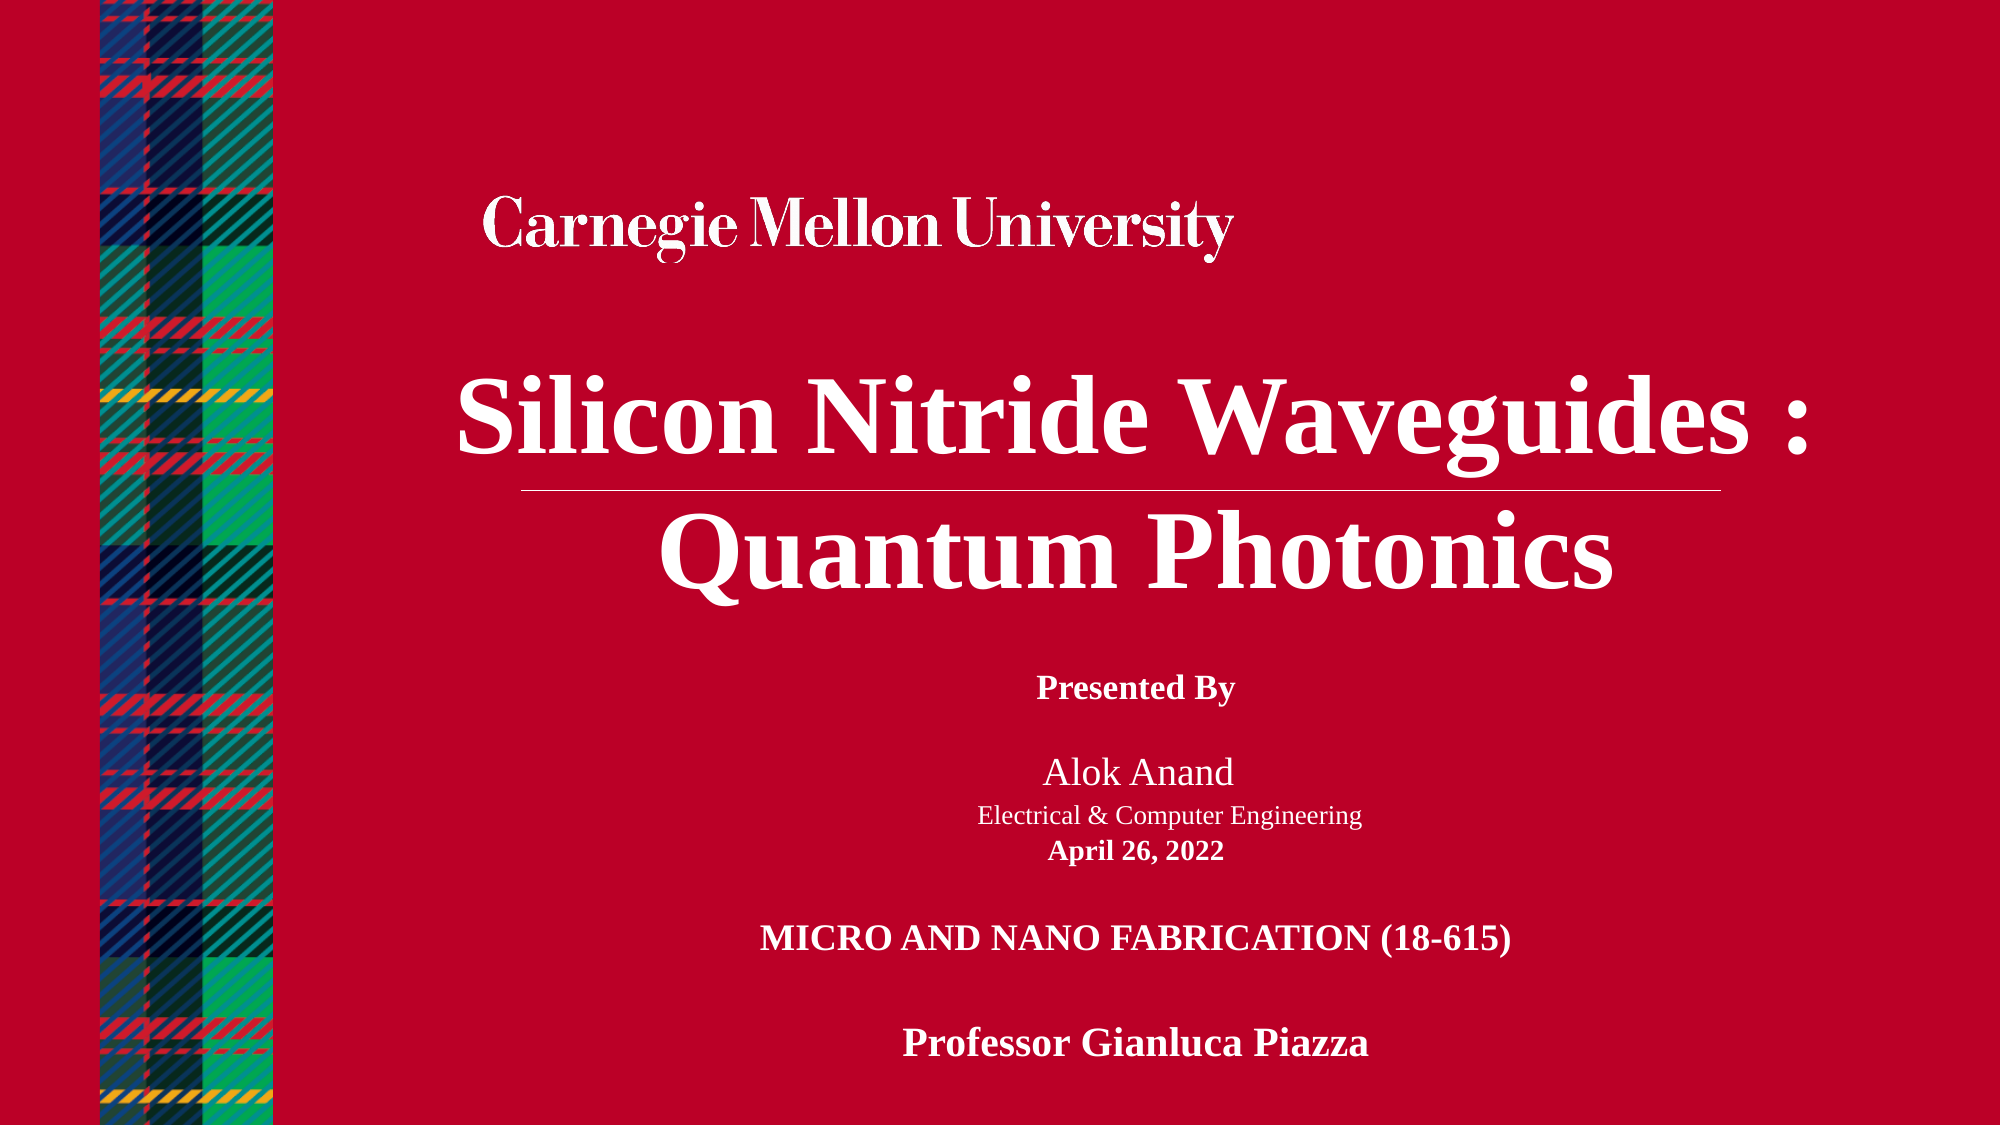

Silicon Nitride Waveguides : Quantum Photonics

Presented By

                    				Alok Anand
              				           Electrical & Computer Engineering
April 26, 2022
MICRO AND NANO FABRICATION (18-615)

Professor Gianluca Piazza